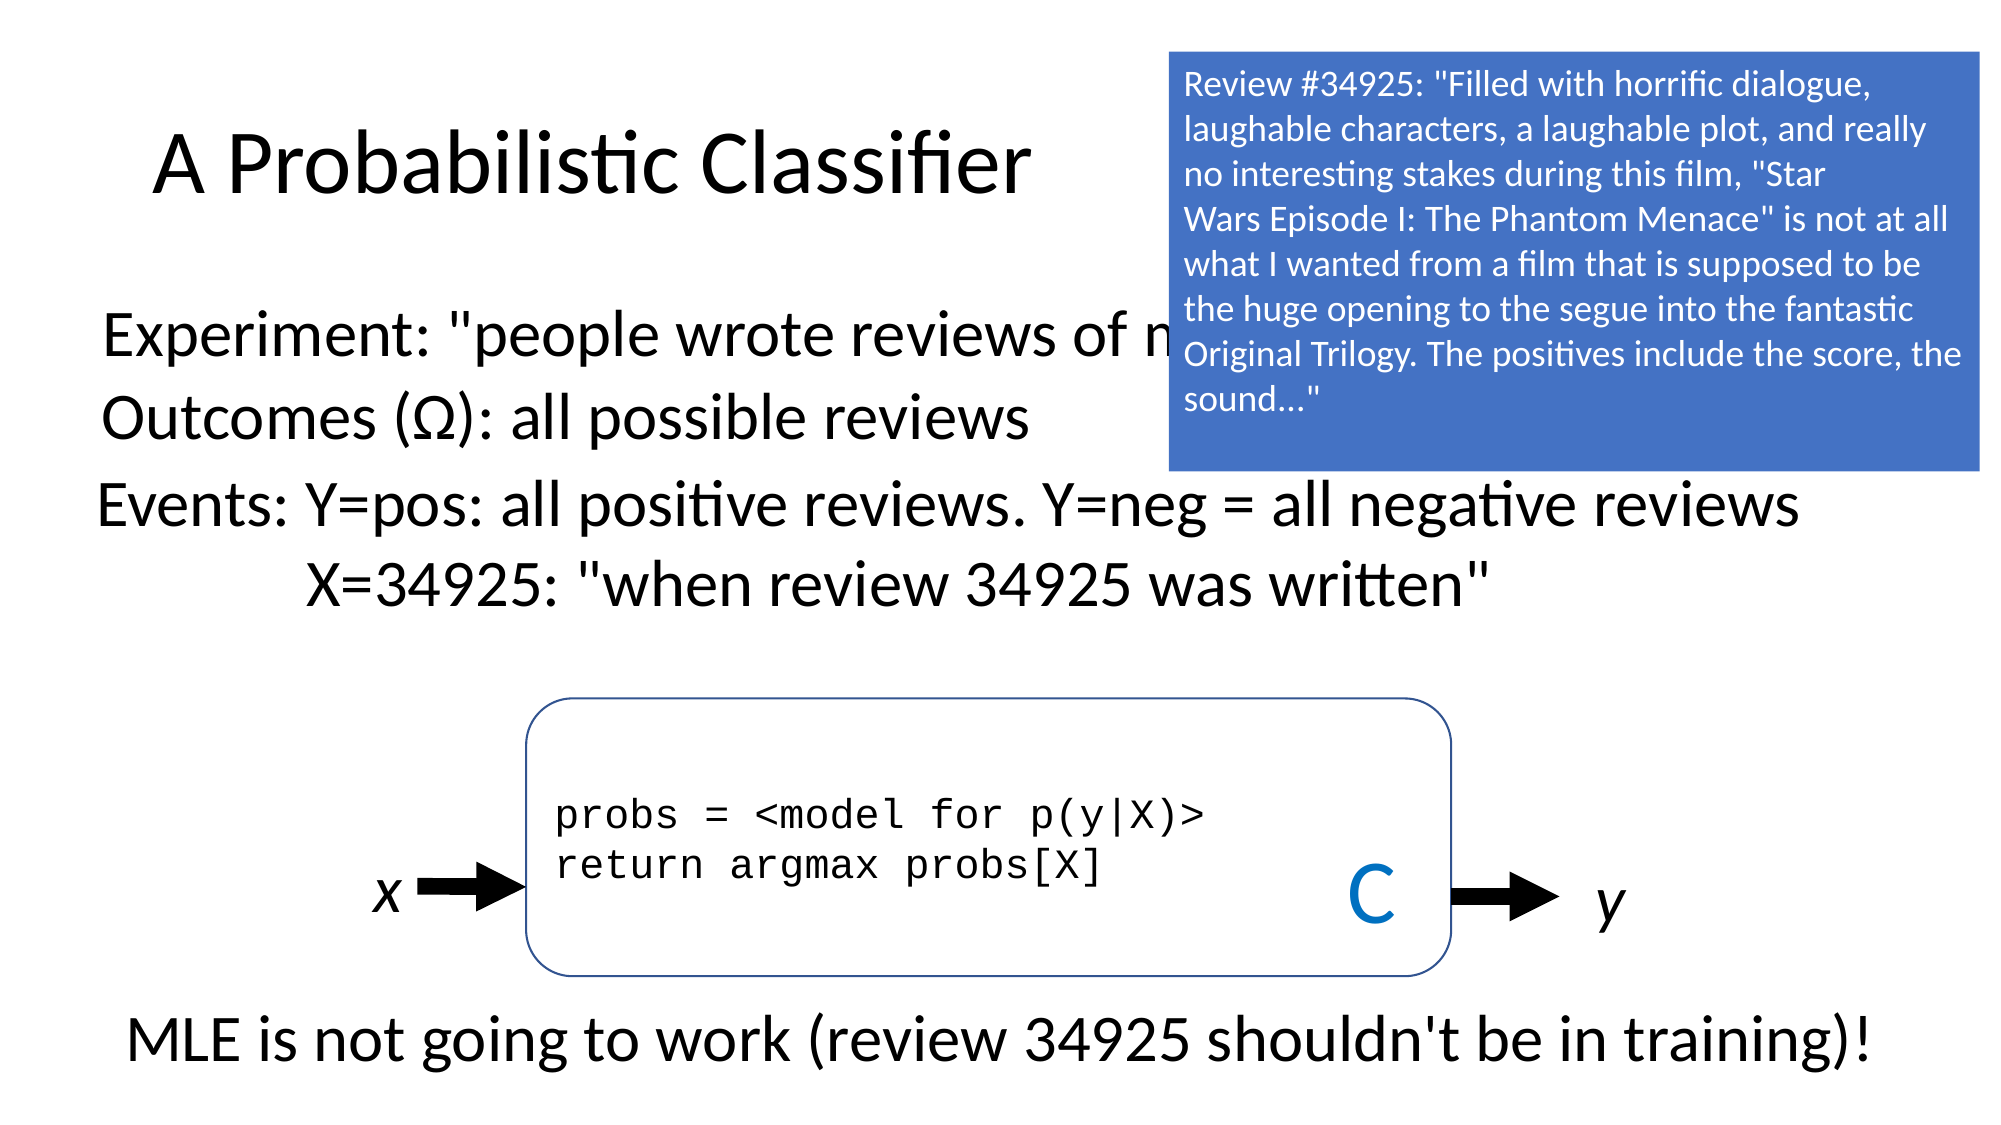

Review #34925: "Filled with horrific dialogue, laughable characters, a laughable plot, and really no interesting stakes during this film, "Star
Wars Episode I: The Phantom Menace" is not at all what I wanted from a film that is supposed to be the huge opening to the segue into the fantastic Original Trilogy. The positives include the score, the sound..."

# A Probabilistic Classifier
Experiment: "people wrote reviews of movies"
Outcomes (Ω): all possible reviews
Events: Y=pos: all positive reviews. Y=neg = all negative reviews
              X=34925: "when review 34925 was written"
probs = <model for p(y|X)>
return argmax probs[X]
C
x
y
MLE is not going to work (review 34925 shouldn't be in training)!